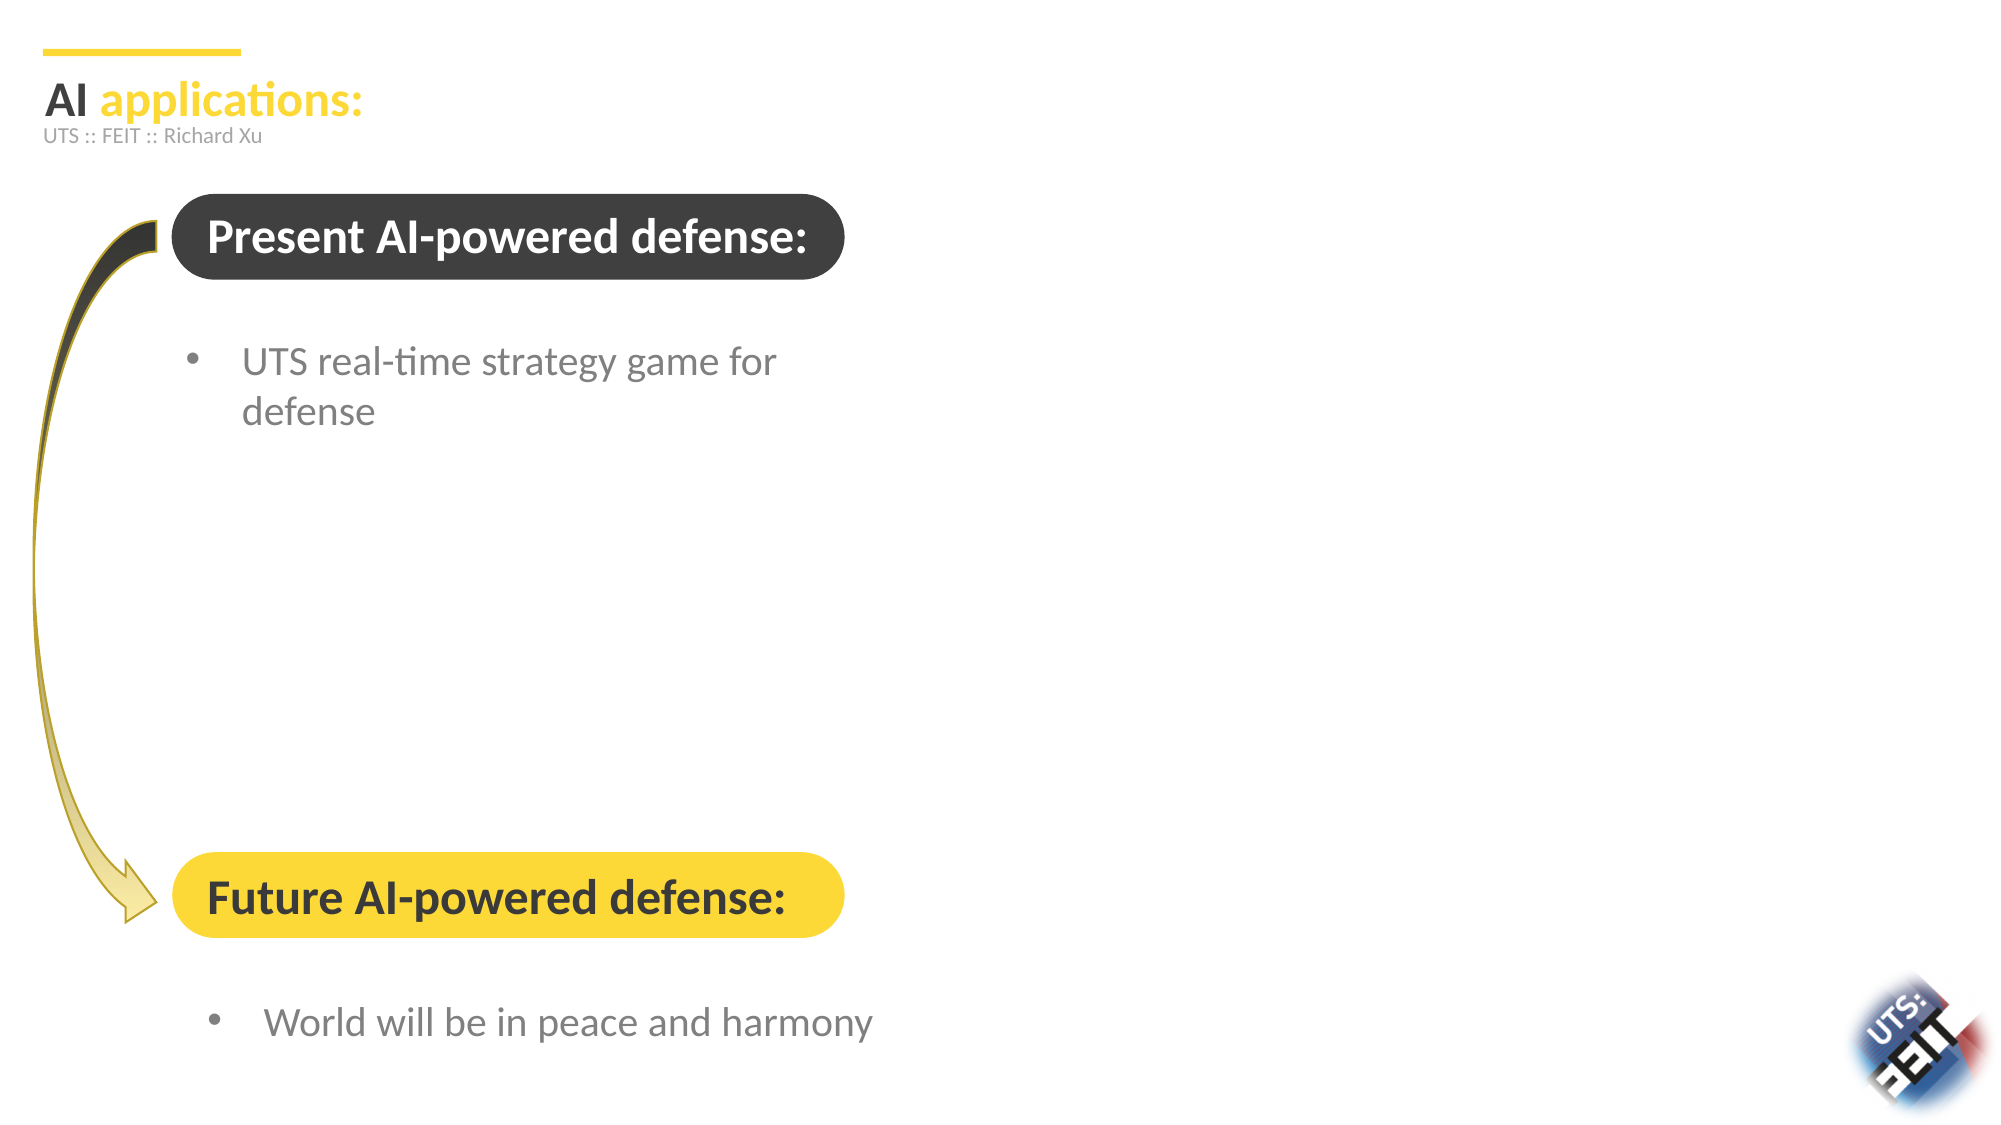

AI applications:
UTS :: FEIT :: Richard Xu

Present AI-powered defense:

UTS real-time strategy game for defense

Future AI-powered defense:
World will be in peace and harmony